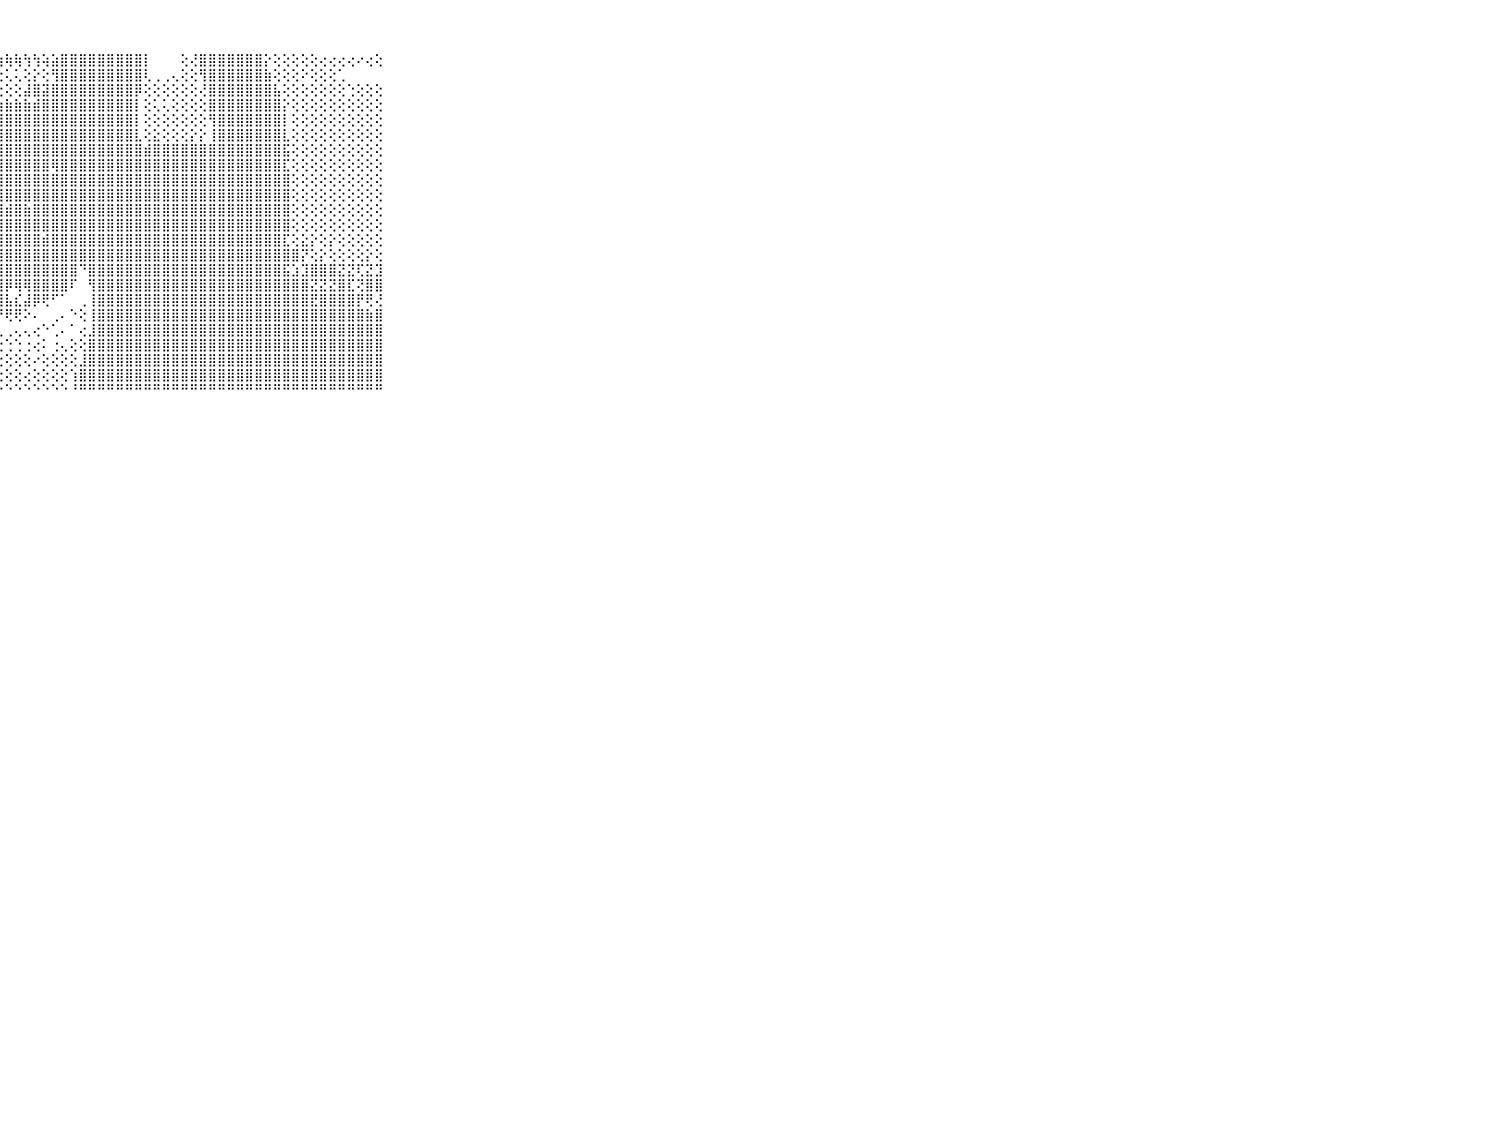

⠀⠀⠀⠀⠀⠀⠀⠀⠀⠀⠀⣿⣿⣿⣿⣿⣿⣿⣿⣿⣿⠛⠝⠑⢕⣕⣱⢵⢷⢷⢳⢳⢵⣵⣿⣿⣿⣿⣿⣿⣿⣿⣿⡇⠀⠀⠀⢕⢜⣿⣿⣿⣿⣿⣿⣿⡕⢕⢕⢕⢕⢕⢔⢔⢔⢔⠔⢔⢕⠀⠀⠀⠀⠀⠀⠀⠀⠀⠀⠀⠀
⠀⠀⠀⠀⠀⠀⠀⠀⠀⠀⠀⣿⣿⣿⣿⣿⣿⣿⣿⡿⢇⢑⢔⠕⢗⢜⢅⢕⢅⢅⢕⡕⢕⢻⣿⣿⣿⣿⣿⣿⣿⣿⣿⢇⢀⢀⢄⢕⢕⢻⣿⣿⣿⣿⣿⣿⣷⢕⢕⢕⠕⢕⢕⢕⢁⠀⠀⠀⠀⠀⠀⠀⠀⠀⠀⠀⠀⠀⠀⠀⠀
⠀⠀⠀⠀⠀⠀⠀⠀⠀⠀⠀⣿⣿⣿⣿⣿⣿⣿⡿⢕⢕⢱⣷⢗⢳⢷⢕⢕⢕⢕⣼⣿⣽⣿⣿⣿⣿⣿⣿⣿⣿⣿⡿⢕⢕⢕⢕⢕⢕⢜⣿⣿⣿⣿⣿⣿⣿⣧⢕⢕⢕⢕⢕⢕⢕⢑⢕⢕⢕⠀⠀⠀⠀⠀⠀⠀⠀⠀⠀⠀⠀
⠀⠀⠀⠀⠀⠀⠀⠀⠀⠀⠀⣿⣿⣿⣿⣿⣿⣿⡇⢗⢕⣱⣣⣵⣷⣷⣷⣷⣷⣷⣷⣾⣿⣿⣿⣿⣿⣿⣿⣿⣿⣿⡇⢕⢅⢅⢕⢕⢕⢕⣿⣿⣿⣿⣿⣿⣿⣿⡕⢕⢕⢕⢕⢕⢕⢕⢕⢕⢕⠀⠀⠀⠀⠀⠀⠀⠀⠀⠀⠀⠀
⠀⠀⠀⠀⠀⠀⠀⠀⠀⠀⠀⣿⣿⣿⣿⣿⣿⣿⡇⢕⢕⣷⣿⣿⣿⣿⣿⣿⣿⣿⣿⣿⣿⣿⣿⣿⣿⣿⣿⣿⣿⣿⡇⢕⢕⢕⢕⢕⢕⢕⢻⣿⣿⣿⣿⣿⣿⣿⡇⢕⢕⢕⢕⢕⢕⢕⢕⢕⢕⠀⠀⠀⠀⠀⠀⠀⠀⠀⠀⠀⠀
⠀⠀⠀⠀⠀⠀⠀⠀⠀⠀⠀⣿⣿⣿⣿⣿⣿⣿⡇⢕⢸⣿⣿⣿⣿⣿⣿⣿⣿⣿⣿⣿⣿⣿⣿⣿⣿⣿⣿⣿⣿⣿⣇⢕⣕⢕⢕⢕⡕⡕⢸⣿⣿⣿⣿⣿⣿⣿⣇⢕⢕⢕⢕⢕⢕⢕⢕⢕⢕⠀⠀⠀⠀⠀⠀⠀⠀⠀⠀⠀⠀
⠀⠀⠀⠀⠀⠀⠀⠀⠀⠀⠀⣿⣿⣿⣿⣿⣿⣿⡇⢕⢸⣿⣿⣿⣿⣿⣿⣿⣿⣿⣿⣿⣿⣿⣿⣿⣿⣿⣿⣿⣿⣿⣿⣾⣿⣿⣿⣿⣿⣿⣿⣿⣿⣿⣿⣿⣿⣿⣯⢕⢕⢕⢕⢕⢕⢕⢕⢕⢕⠀⠀⠀⠀⠀⠀⠀⠀⠀⠀⠀⠀
⠀⠀⠀⠀⠀⠀⠀⠀⠀⠀⠀⣿⣿⣿⣿⣿⣿⣿⣧⢕⢸⣿⣿⣿⣿⡿⣿⣿⣿⣿⣿⣿⣿⢿⣿⣿⣿⣿⣿⣿⣿⣿⣿⣿⣿⣿⣿⣿⣿⣿⣿⣿⣿⣿⣿⣿⣿⣿⣏⢕⢕⢕⢕⢕⢕⢕⢕⢕⢕⠀⠀⠀⠀⠀⠀⠀⠀⠀⠀⠀⠀
⠀⠀⠀⠀⠀⠀⠀⠀⠀⠀⠀⣿⣿⣿⣿⣿⣿⣿⣿⣇⢸⣿⣿⣿⣿⣿⣿⣿⣿⣿⣿⣿⣿⣿⣿⣿⣿⣿⣿⣿⣿⣿⣿⣿⣿⣿⣿⣿⣿⣿⣿⣿⣿⣿⣿⣿⣿⣿⣿⢕⢕⢕⢕⢕⢕⢕⢕⢕⢕⠀⠀⠀⠀⠀⠀⠀⠀⠀⠀⠀⠀
⠀⠀⠀⠀⠀⠀⠀⠀⠀⠀⠀⣿⣿⣿⣿⣿⣿⣿⣿⣽⣿⣿⣿⣿⣿⣿⣿⣿⣿⣿⣿⣿⣿⣿⣿⣿⣿⣿⣿⣿⣿⣿⣿⣿⣿⣿⣿⣿⣿⣿⣿⣿⣿⣿⣿⣿⣿⣿⣿⢕⢕⢕⢕⢕⢕⢕⢕⢕⢕⠀⠀⠀⠀⠀⠀⠀⠀⠀⠀⠀⠀
⠀⠀⠀⠀⠀⠀⠀⠀⠀⠀⠀⣿⣿⣿⣿⣿⣿⣿⣿⣿⣿⣿⣿⣿⣿⣿⣿⣿⣾⣿⣷⣿⣿⣿⣿⣿⣿⣿⣿⣿⣿⣿⣿⣿⣿⣿⣿⣿⣿⣿⣿⣿⣿⣿⣿⣿⣿⣿⣿⢕⢕⢕⢕⢕⢕⢕⢕⢕⢕⠀⠀⠀⠀⠀⠀⠀⠀⠀⠀⠀⠀
⠀⠀⠀⠀⠀⠀⠀⠀⠀⠀⠀⣿⣿⣿⣿⣿⣿⣿⣿⣿⣿⣿⣿⣿⣿⣿⣿⣿⣿⣿⣿⣿⣿⣿⣿⣿⣿⣿⣿⣿⣿⣿⣿⣿⣿⣿⣿⣿⣿⣿⣿⣿⣿⣿⣿⣿⣿⣿⣿⢕⢕⢕⢕⢕⢕⢕⢕⢕⢕⠀⠀⠀⠀⠀⠀⠀⠀⠀⠀⠀⠀
⠀⠀⠀⠀⠀⠀⠀⠀⠀⠀⠀⣿⣿⣿⣿⣿⣿⣿⣿⣿⣿⣿⣿⣿⣿⣿⣷⣿⣿⣿⣿⣿⣾⣿⣿⣿⣿⣿⣿⣿⣿⣿⣿⣿⣿⣿⣿⣿⣿⣿⣿⣿⣿⣿⣿⣿⣿⣿⣏⢕⣕⡕⢕⡕⢕⢕⢕⢕⢕⠀⠀⠀⠀⠀⠀⠀⠀⠀⠀⠀⠀
⠀⠀⠀⠀⠀⠀⠀⠀⠀⠀⠀⣿⣿⣿⣿⣿⣿⣿⣿⣿⣿⣿⣿⣿⣿⣿⣿⣿⣿⣿⣿⣿⣿⣿⣿⣿⣿⣿⣿⣿⣿⣿⣿⣿⣿⣿⣿⣿⣿⣿⣿⣿⣿⣿⣿⣿⣿⣿⣿⣿⡝⢕⡕⢕⢕⢕⢕⡕⢕⠀⠀⠀⠀⠀⠀⠀⠀⠀⠀⠀⠀
⠀⠀⠀⠀⠀⠀⠀⠀⠀⠀⠀⣿⣿⣿⣿⣿⣿⣿⣿⣿⣿⣿⢟⣿⣿⣿⣿⣿⣿⣿⣿⣿⣿⣿⣿⣿⠙⣿⣿⣿⣿⣿⣿⣿⣿⣿⣿⣿⣿⣿⣿⣿⣿⣿⣿⣿⣿⣿⣯⣱⣹⣿⣿⣿⣝⣝⢏⣝⣹⠀⠀⠀⠀⠀⠀⠀⠀⠀⠀⠀⠀
⠀⠀⠀⠀⠀⠀⠀⠀⠀⠀⠀⣿⣿⣿⣿⣿⣿⣿⣿⣿⣿⡟⢕⢸⣿⣿⣿⣿⡿⢿⢿⣿⣿⣿⣿⠏⠀⢻⣿⣿⣿⣿⣿⣿⣿⣿⣿⣿⣿⣿⣿⣿⣿⣿⣿⣿⣿⣿⣿⣿⣿⣝⣝⣝⣿⣏⢝⣿⣿⠀⠀⠀⠀⠀⠀⠀⠀⠀⠀⠀⠀
⠀⠀⠀⠀⠀⠀⠀⠀⠀⠀⠀⣿⣿⣿⣿⣿⣿⣿⣿⣿⣿⢇⢕⢟⢿⣿⣿⣿⣧⣎⣼⡿⢟⠋⠁⠀⢀⢸⣿⣿⣿⣿⣿⣿⣿⣿⣿⣿⣿⣿⣿⣿⣿⣿⣿⣿⣿⣿⣿⣿⣿⣟⣿⣿⣿⣿⡟⢟⢜⠀⠀⠀⠀⠀⠀⠀⠀⠀⠀⠀⠀
⠀⠀⠀⠀⠀⠀⠀⠀⠀⠀⠀⣿⣿⣿⣿⣿⣿⣿⣿⣿⣿⠕⢕⢕⢕⢜⠝⠟⢟⢟⠕⠄⠀⢀⠄⠑⢕⢸⣿⣿⣿⣿⣿⣿⣿⣿⣿⣿⣿⣿⣿⣿⣿⣿⣿⣿⣿⣿⣿⣿⣿⣿⣿⣿⣿⣿⣿⣷⣿⠀⠀⠀⠀⠀⠀⠀⠀⠀⠀⠀⠀
⠀⠀⠀⠀⠀⠀⠀⠀⠀⠀⠀⣿⣿⣿⣿⣿⣿⣿⣿⣿⣿⡕⢕⢕⢕⢄⢄⢄⢀⢄⢄⢔⠑⢁⠄⠁⢔⣸⣿⣿⣿⣿⣿⣿⣿⣿⣿⣿⣿⣿⣿⣿⣿⣿⣿⣿⣿⣿⣿⣿⣿⣿⣿⣿⣿⣿⣿⣿⣿⠀⠀⠀⠀⠀⠀⠀⠀⠀⠀⠀⠀
⠀⠀⠀⠀⠀⠀⠀⠀⠀⠀⠀⣿⣿⣿⣿⣿⣿⣿⣿⣿⣿⡇⢕⢕⢕⢕⢑⢑⢑⢑⢐⢔⠅⢐⢄⢕⢕⣿⣿⣿⣿⣿⣿⣿⣿⣿⣿⣿⣿⣿⣿⣿⣿⣿⣿⣿⣿⣿⣿⣿⣿⣿⣿⣿⣿⣿⣿⣿⣿⠀⠀⠀⠀⠀⠀⠀⠀⠀⠀⠀⠀
⠀⠀⠀⠀⠀⠀⠀⠀⠀⠀⠀⣿⣿⣿⣿⣿⣿⣿⣿⣿⣿⣇⢕⢕⢕⢕⢕⢕⢕⢕⢕⠔⢕⢕⢕⢕⣸⣿⣿⣿⣿⣿⣿⣿⣿⣿⣿⣿⣿⣿⣿⣿⣿⣿⣿⣿⣿⣿⣿⣿⣿⣿⣿⣿⣿⣿⣿⣿⣿⠀⠀⠀⠀⠀⠀⠀⠀⠀⠀⠀⠀
⠀⠀⠀⠀⠀⠀⠀⠀⠀⠀⠀⣿⣿⣿⣿⣿⣿⣿⣿⣿⣿⣿⡕⢕⢕⢕⢕⢕⢕⢕⢔⢕⢕⢕⢕⢱⣿⣿⣿⣿⣿⣿⣿⣿⣿⣿⣿⣿⣿⣿⣿⣿⣿⣿⣿⣿⣿⣿⣿⣿⣿⣿⣿⣿⣿⣿⣿⣿⣿⠀⠀⠀⠀⠀⠀⠀⠀⠀⠀⠀⠀
⠀⠀⠀⠀⠀⠀⠀⠀⠀⠀⠀⠛⠛⠛⠛⠛⠛⠛⠛⠛⠛⠛⠛⠃⠑⠑⠑⠑⠑⠑⠑⠑⠑⠑⠑⠘⠛⠛⠛⠛⠛⠛⠛⠛⠛⠛⠛⠛⠛⠛⠛⠛⠛⠛⠛⠛⠛⠛⠛⠛⠛⠛⠛⠛⠛⠛⠛⠛⠛⠀⠀⠀⠀⠀⠀⠀⠀⠀⠀⠀⠀